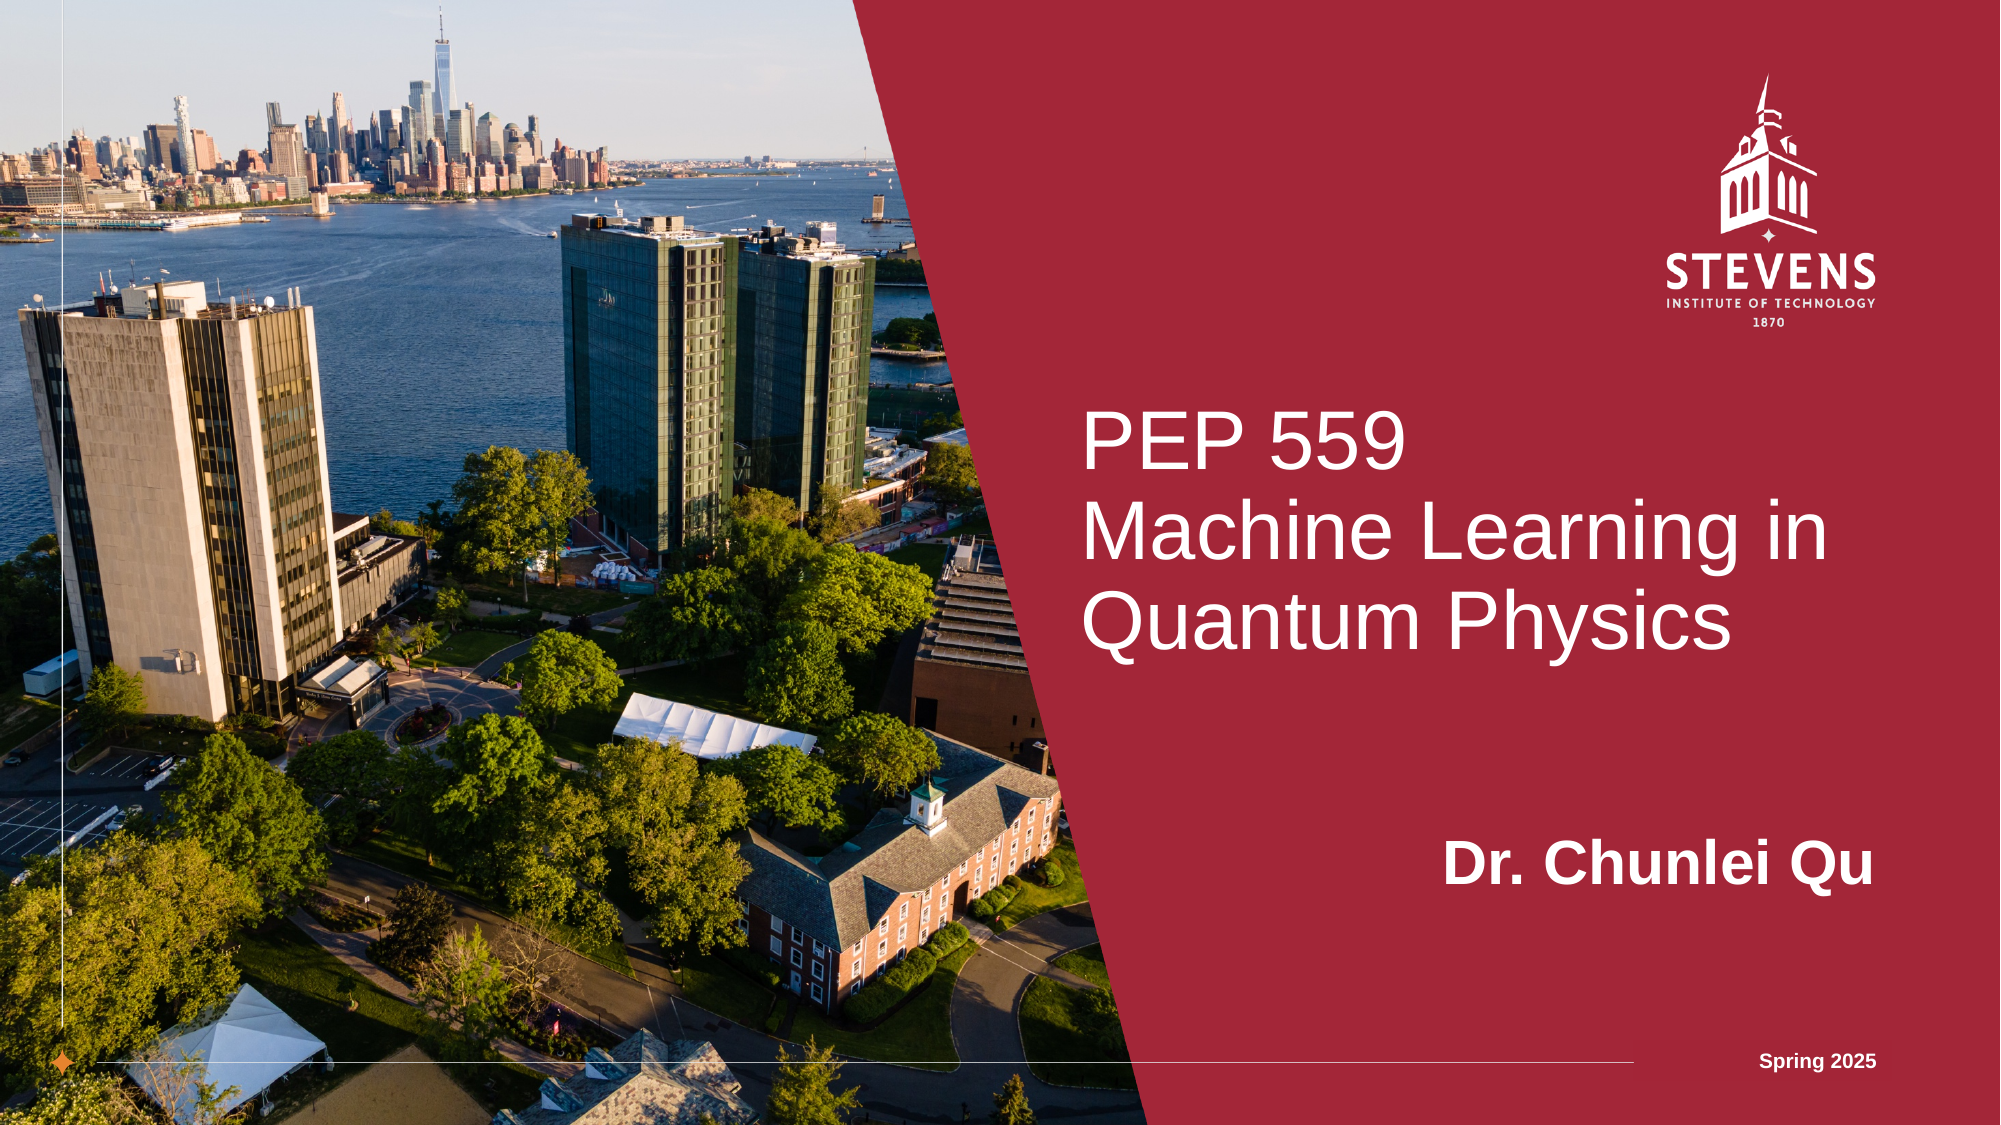

# PEP 559 Machine Learning in Quantum Physics
Dr. Chunlei Qu
Spring 2025